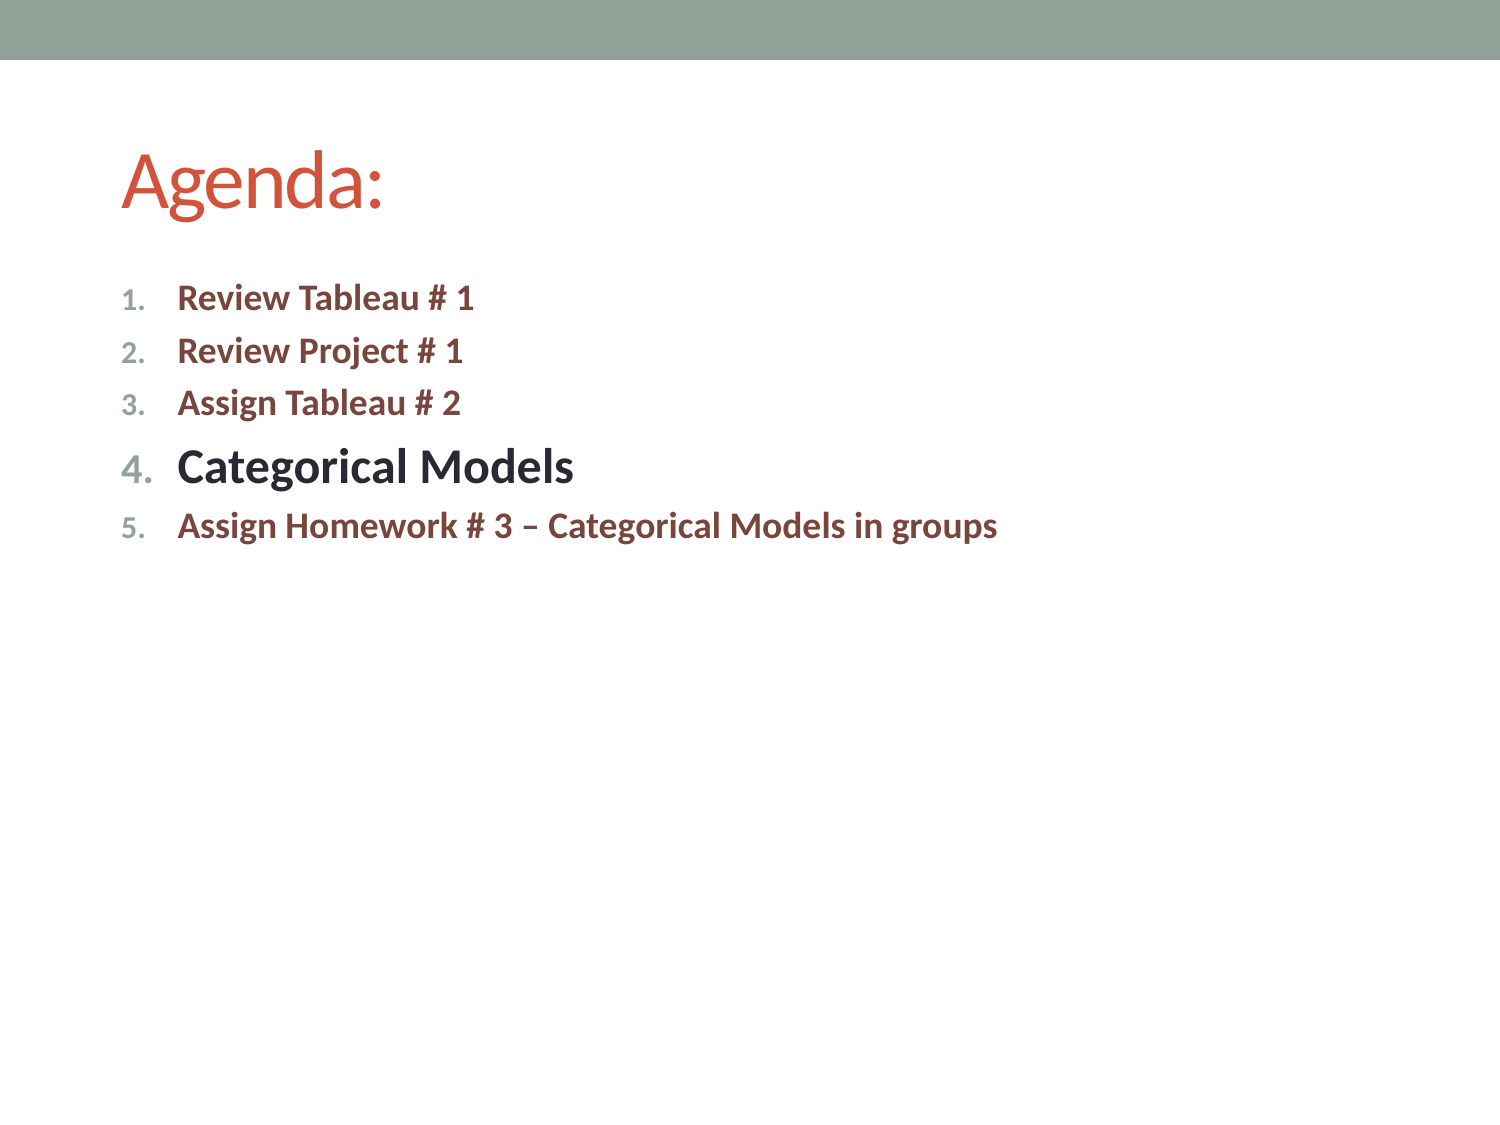

# Agenda:

Review Tableau # 1
Review Project # 1
Assign Tableau # 2
Categorical Models
Assign Homework # 3 – Categorical Models in groups